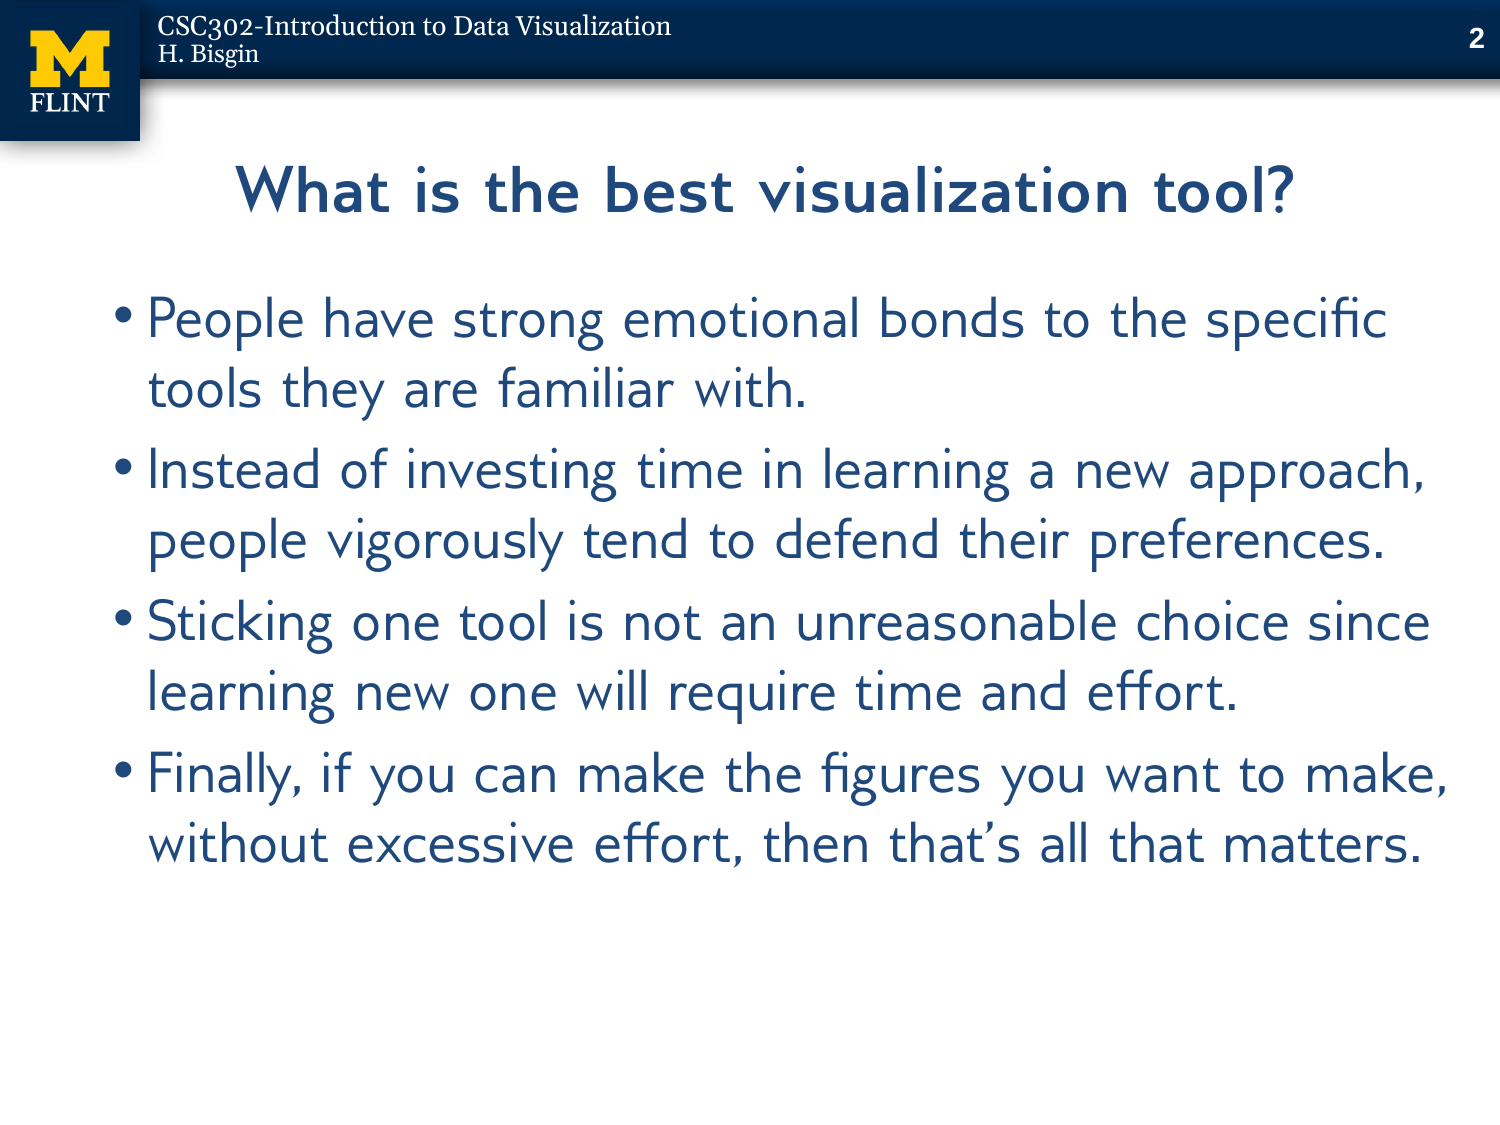

2
# What is the best visualization tool?
People have strong emotional bonds to the specific tools they are familiar with.
Instead of investing time in learning a new approach, people vigorously tend to defend their preferences.
Sticking one tool is not an unreasonable choice since learning new one will require time and effort.
Finally, if you can make the figures you want to make, without excessive effort, then that’s all that matters.